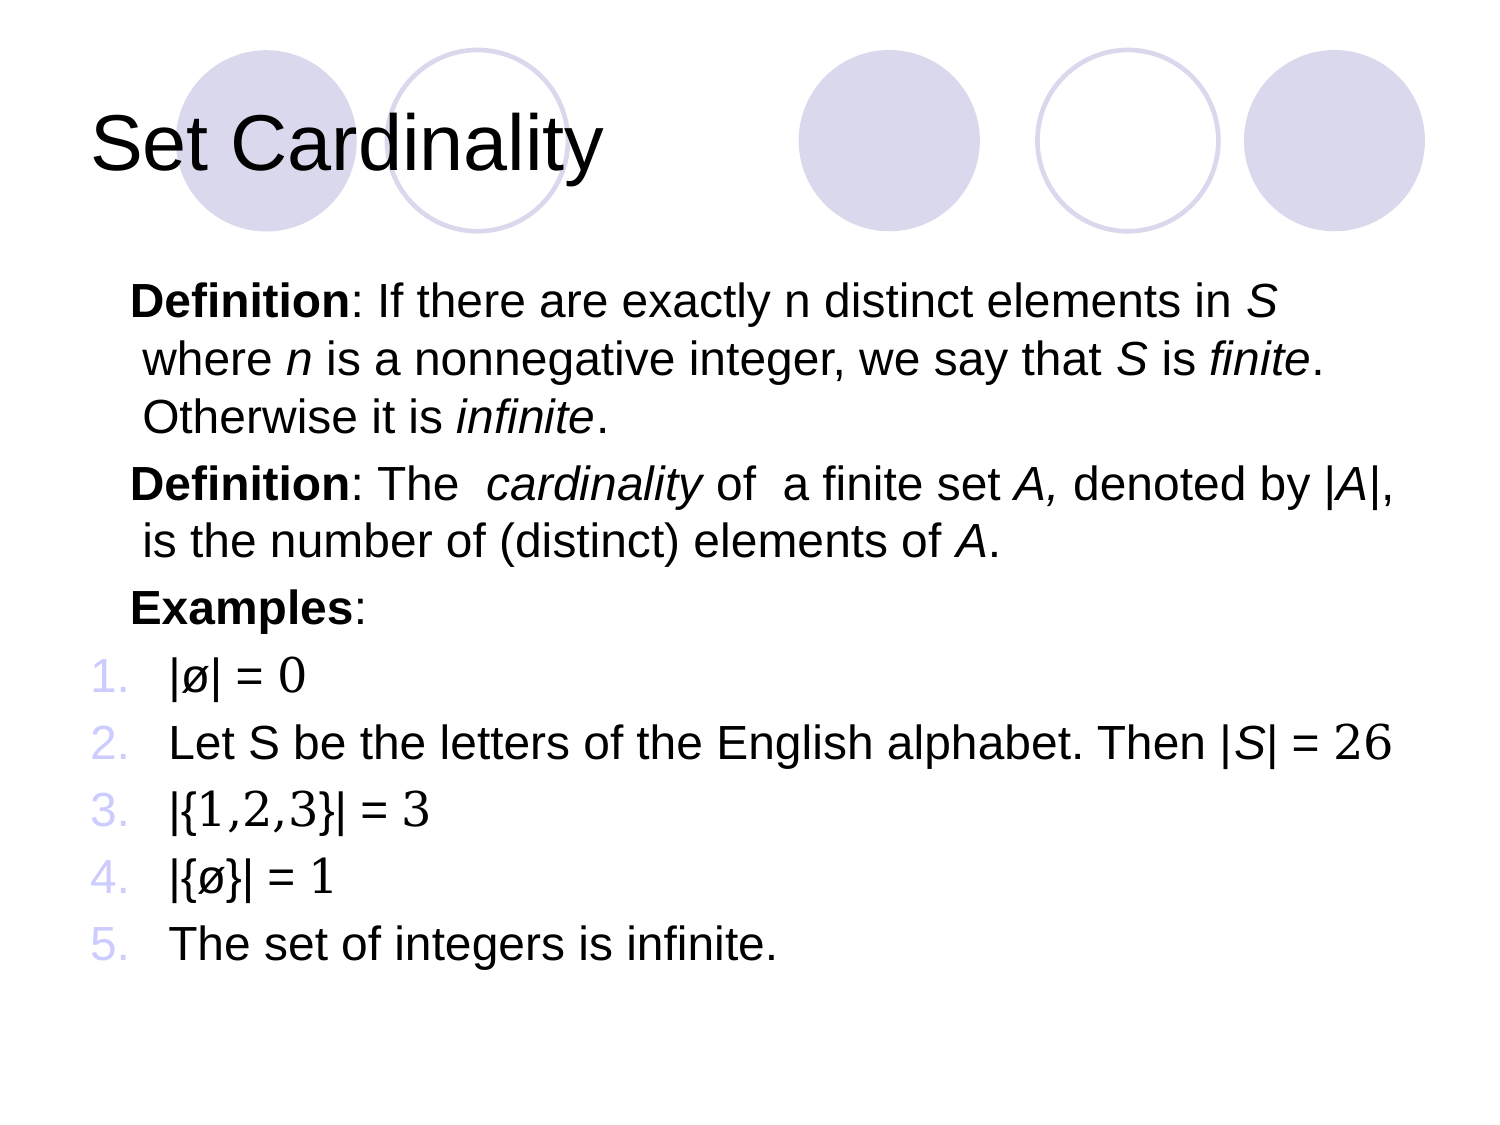

# Set Cardinality
   Definition: If there are exactly n distinct elements in S where n is a nonnegative integer, we say that S is finite. Otherwise it is infinite.
   Definition: The  cardinality of  a finite set A, denoted by |A|,  is the number of (distinct) elements of A.
   Examples:
|ø| = 0
Let S be the letters of the English alphabet. Then |S| = 26
|{1,2,3}| = 3
|{ø}| = 1
The set of integers is infinite.